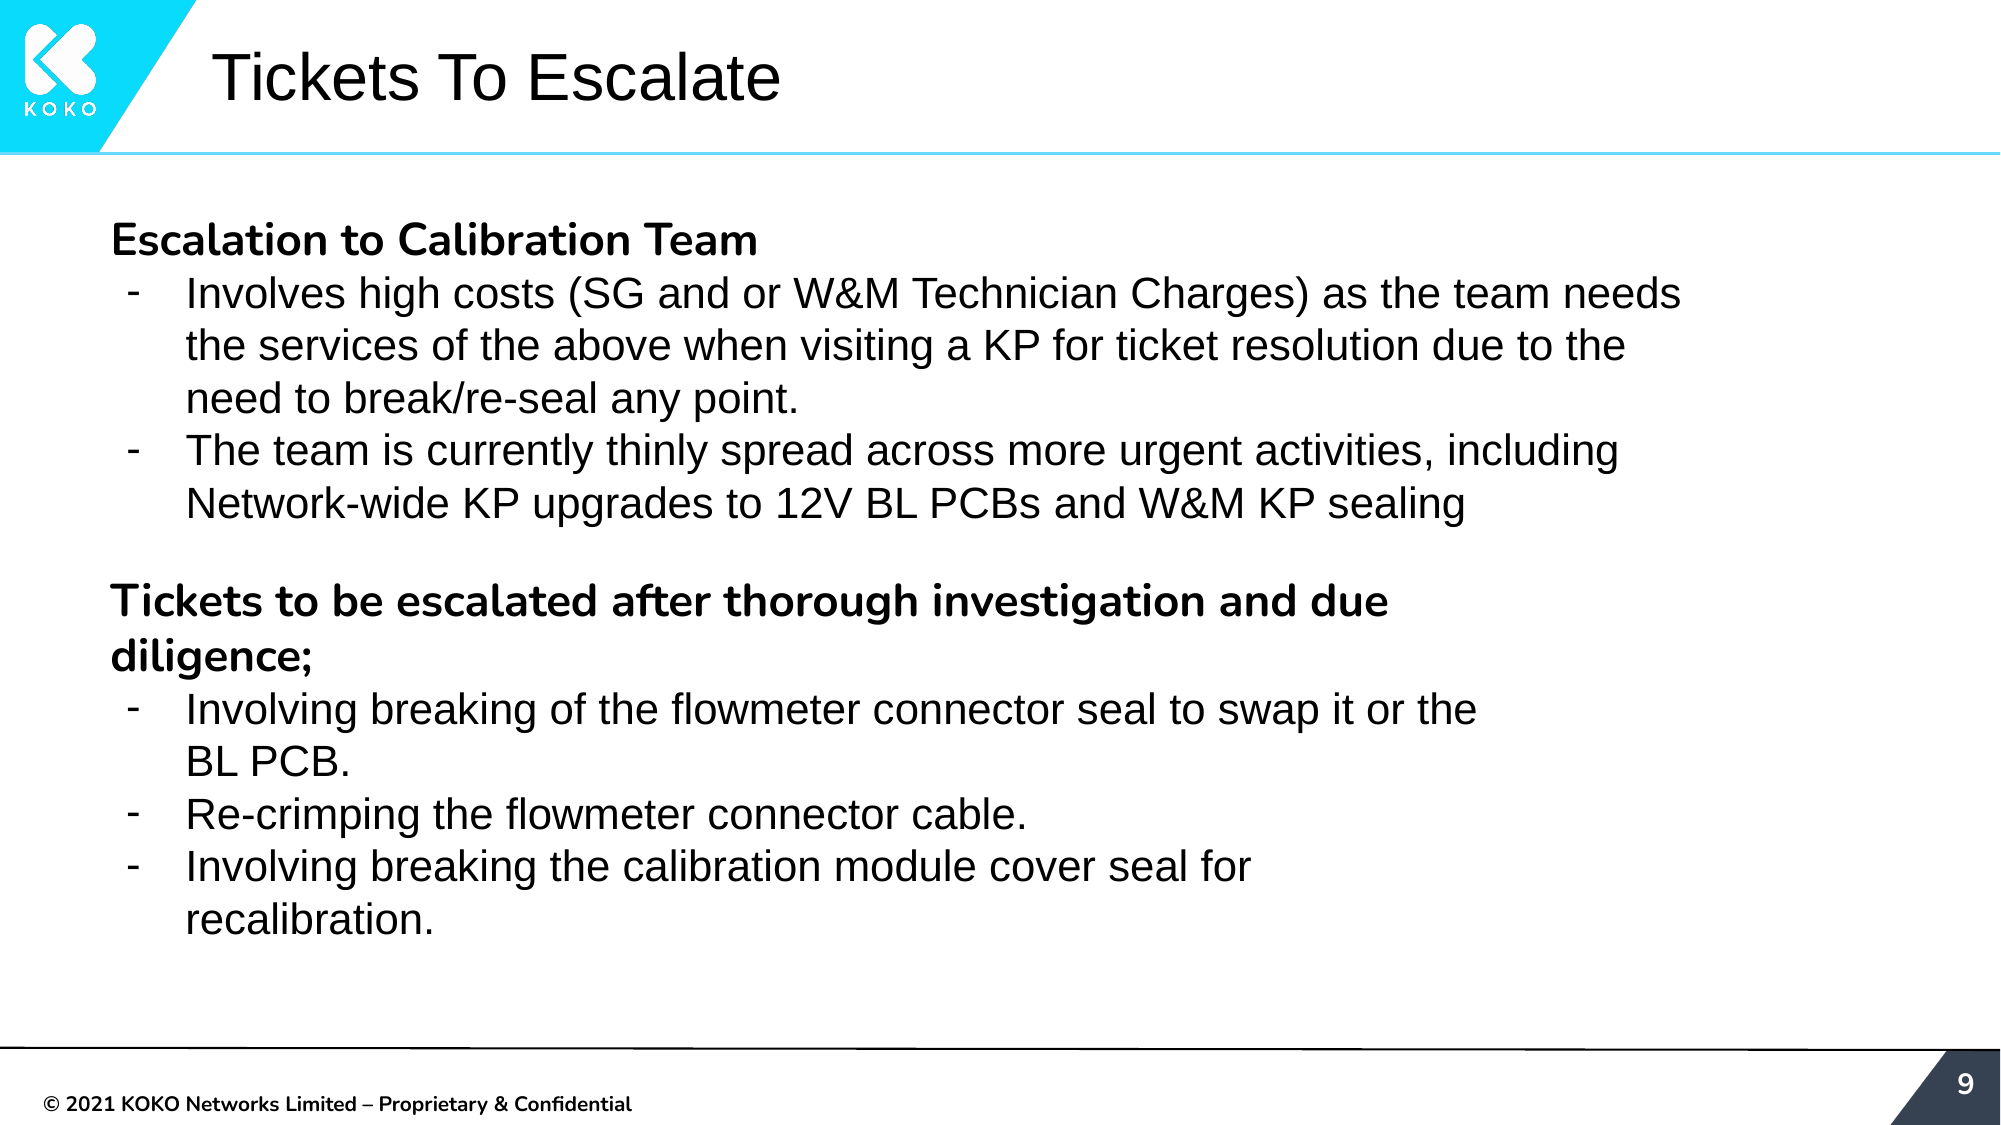

# Tickets To Escalate
Escalation to Calibration Team
Involves high costs (SG and or W&M Technician Charges) as the team needs the services of the above when visiting a KP for ticket resolution due to the need to break/re-seal any point.
The team is currently thinly spread across more urgent activities, including Network-wide KP upgrades to 12V BL PCBs and W&M KP sealing

Tickets to be escalated after thorough investigation and due diligence;
Involving breaking of the flowmeter connector seal to swap it or the BL PCB.
Re-crimping the flowmeter connector cable.
Involving breaking the calibration module cover seal for recalibration.
9